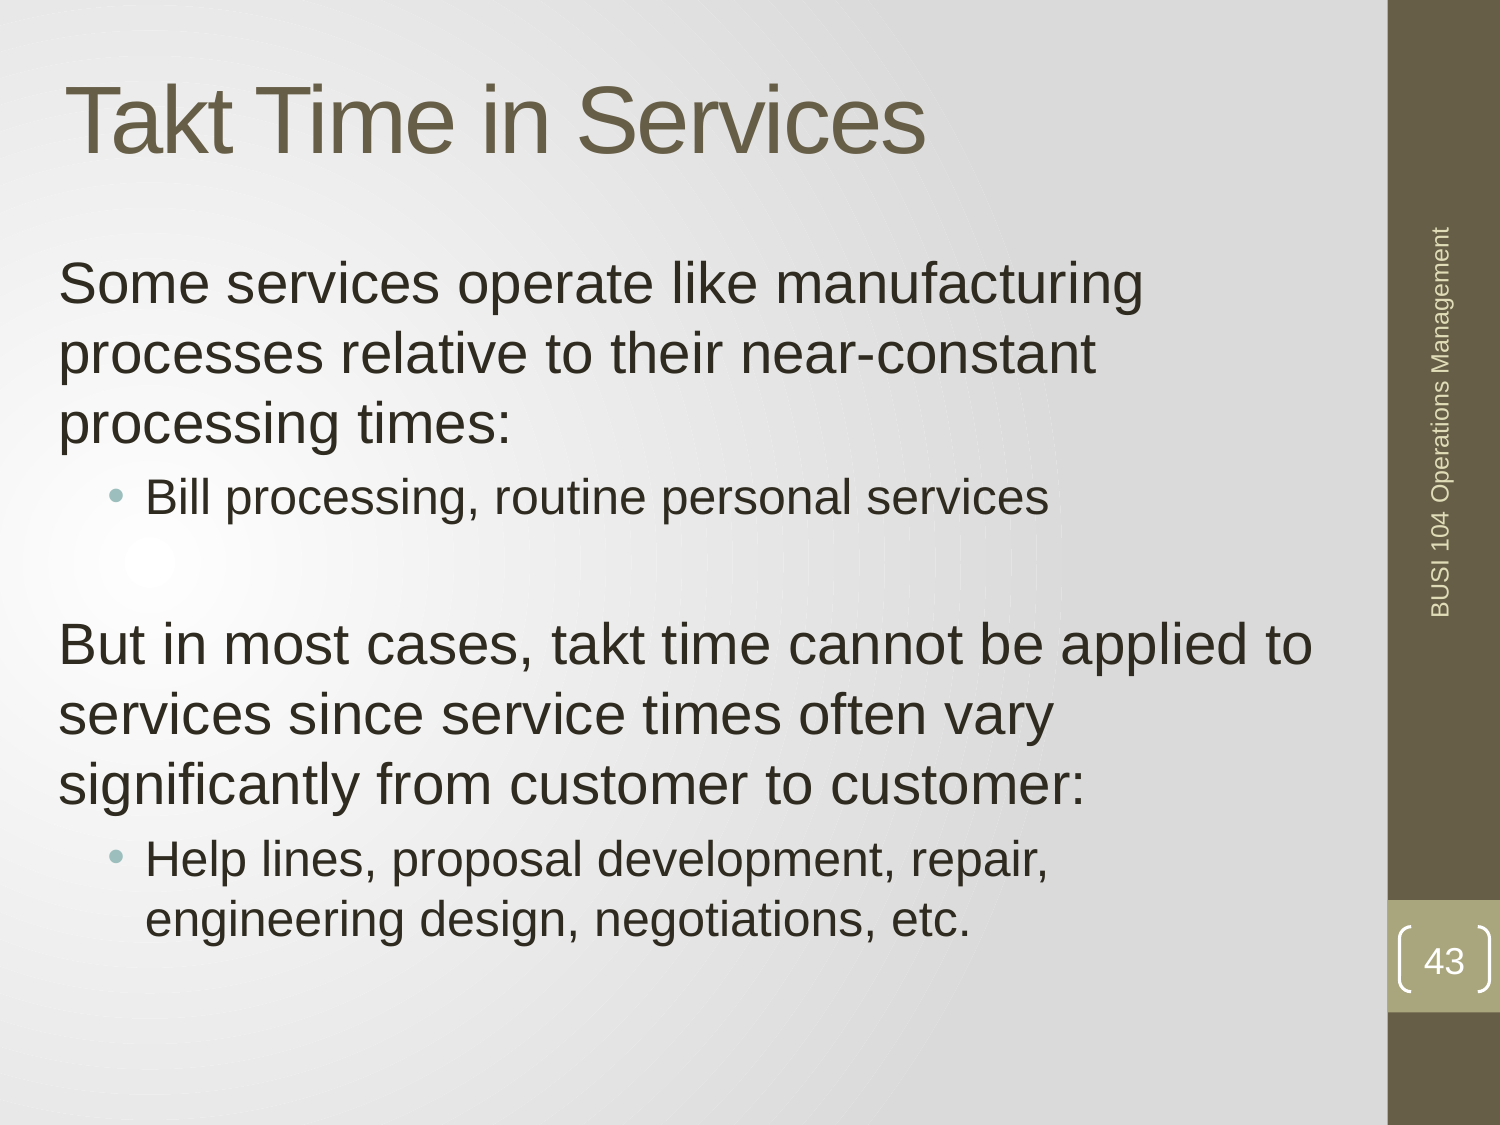

Takt Time in Services
Some services operate like manufacturing processes relative to their near-constant processing times:
Bill processing, routine personal services

But in most cases, takt time cannot be applied to services since service times often vary significantly from customer to customer:
Help lines, proposal development, repair, engineering design, negotiations, etc.
BUSI 104 Operations Management
43